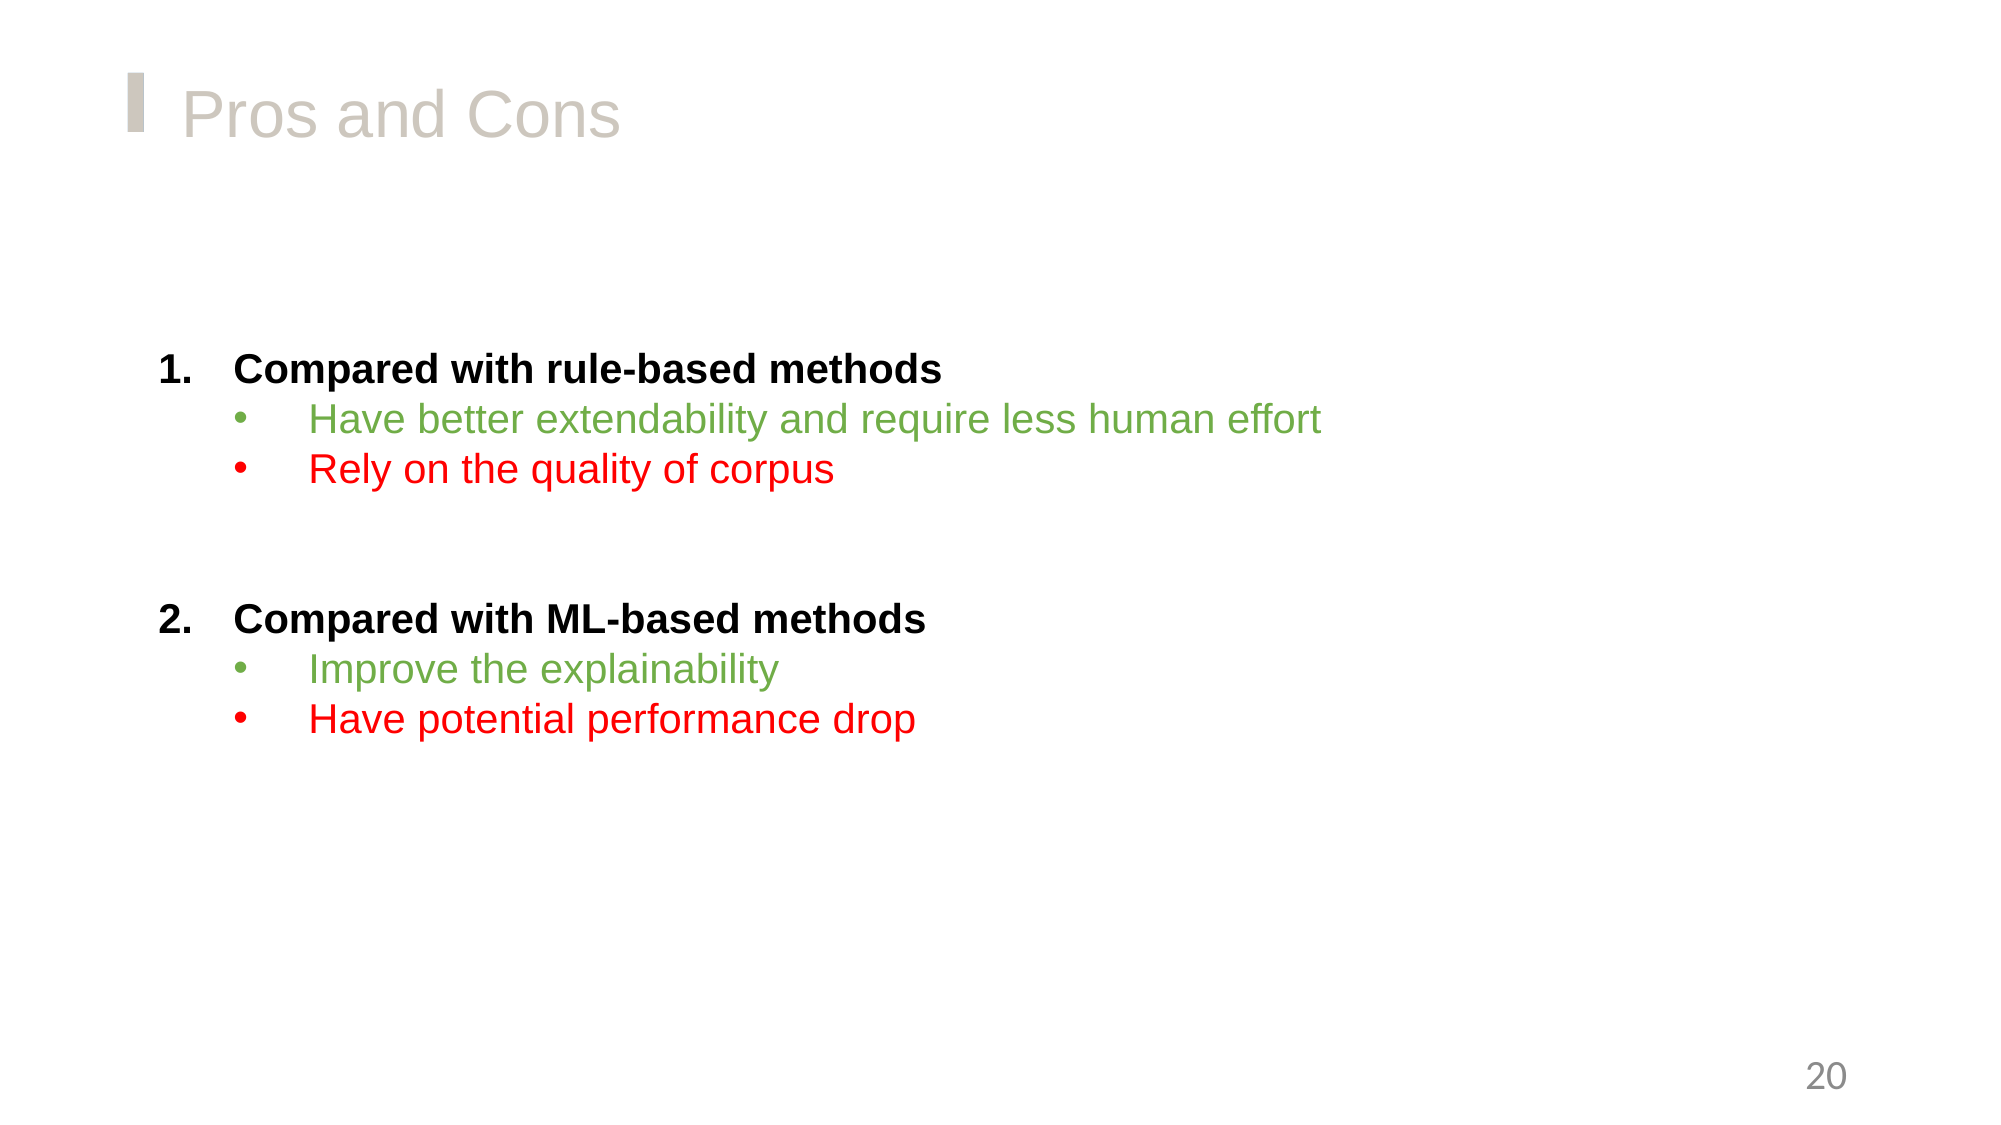

Pros and Cons

Compared with rule-based methods
Have better extendability and require less human effort
Rely on the quality of corpus

Compared with ML-based methods
Improve the explainability
Have potential performance drop

20